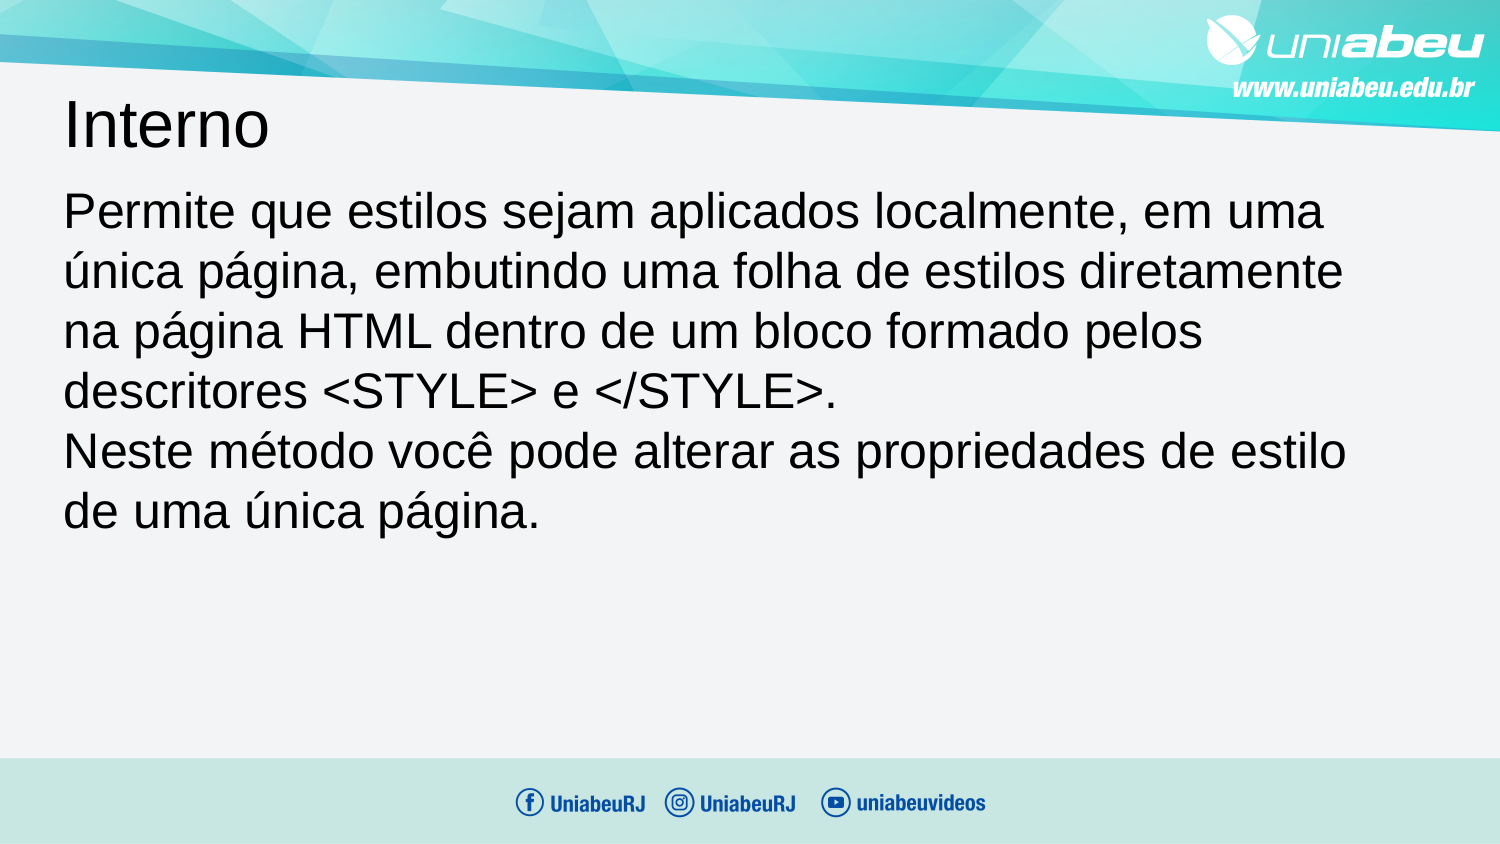

Interno
Permite que estilos sejam aplicados localmente, em uma única página, embutindo uma folha de estilos diretamente na página HTML dentro de um bloco formado pelos descritores <STYLE> e </STYLE>.
Neste método você pode alterar as propriedades de estilo de uma única página.